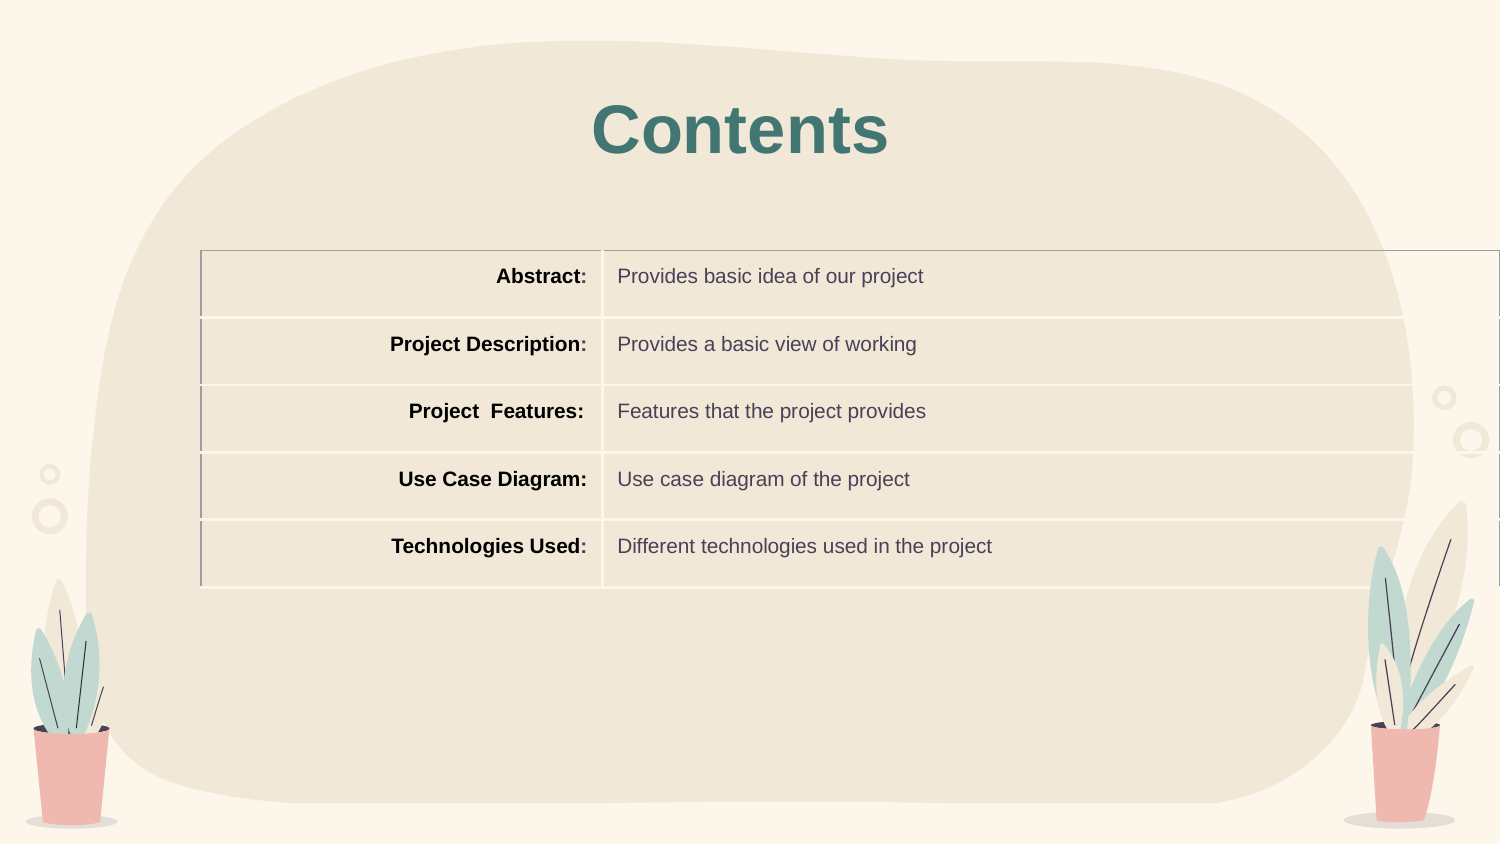

# Contents
| Abstract: | Provides basic idea of our project |
| --- | --- |
| Project Description: | Provides a basic view of working |
| Project Features: | Features that the project provides |
| Use Case Diagram: | Use case diagram of the project |
| Technologies Used: | Different technologies used in the project |